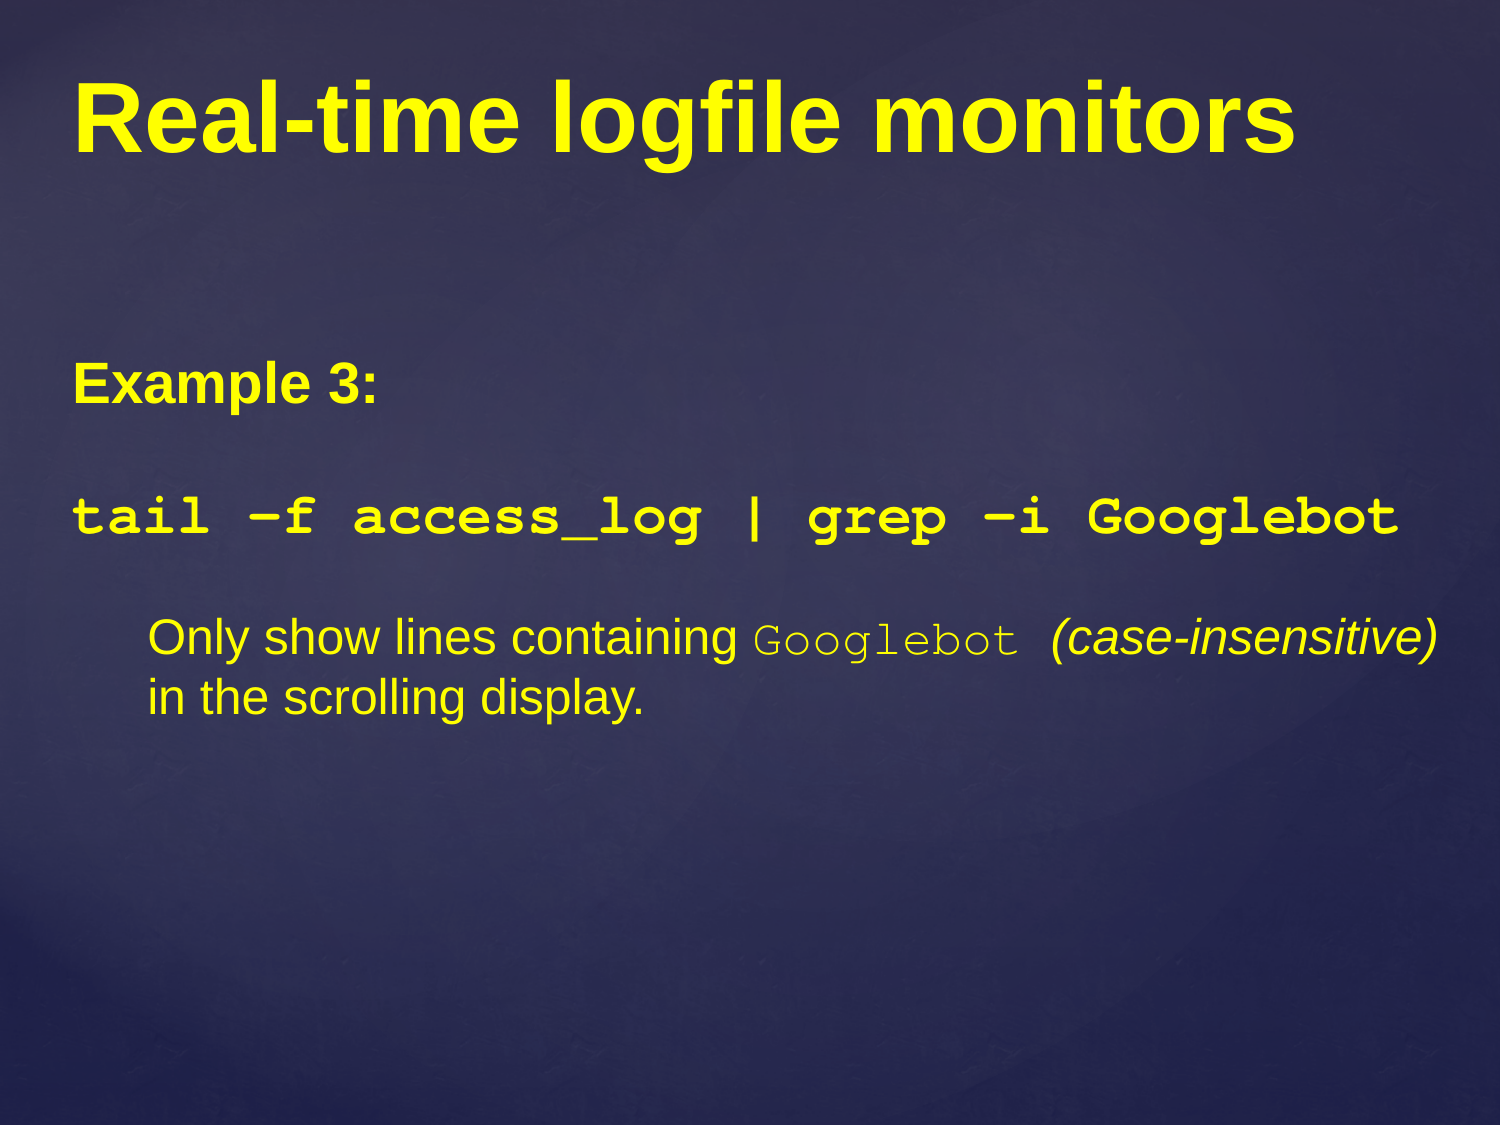

Real-time logfile monitors
Example 3:

tail –f access_log | grep –i Googlebot

Only show lines containing Googlebot  (case-insensitive)
in the scrolling display.